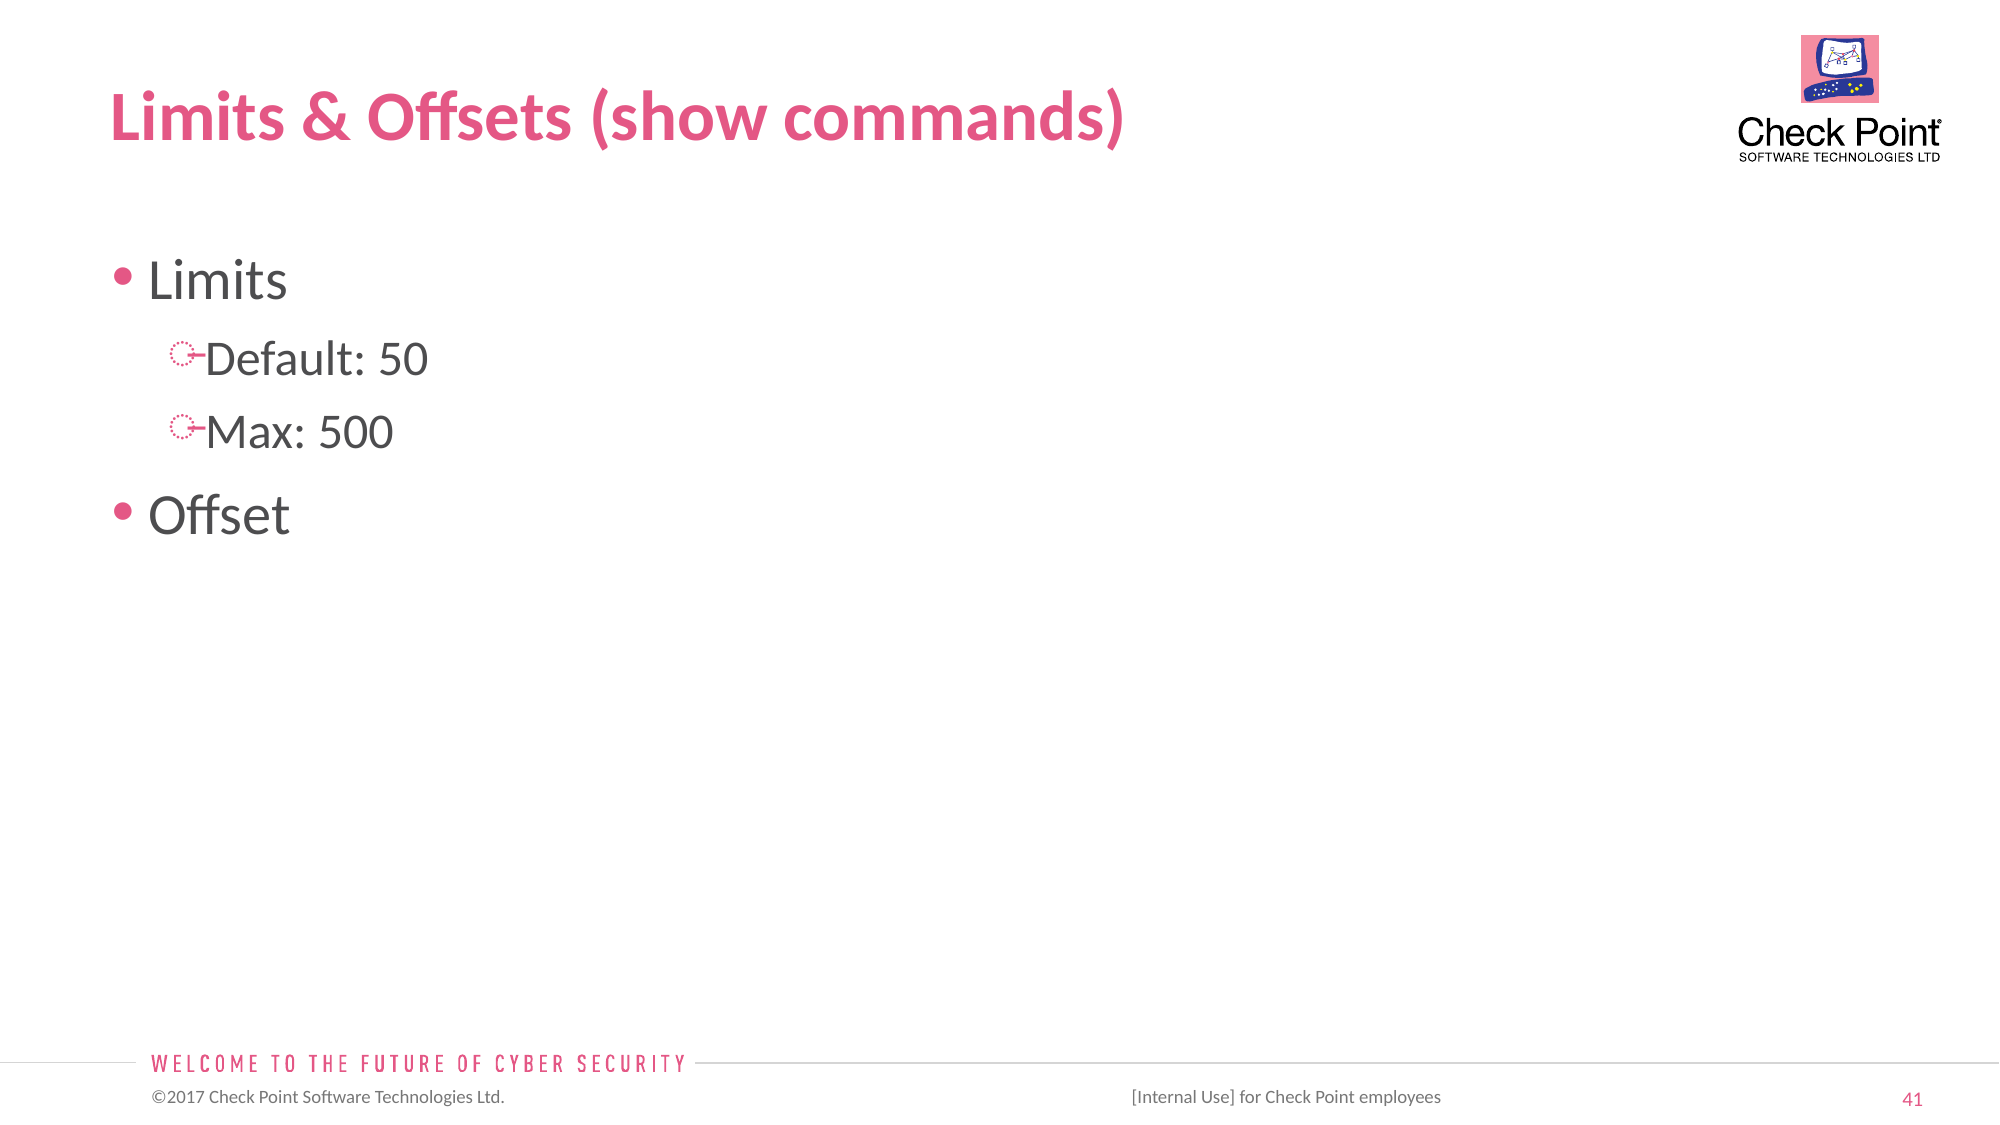

# Limits & Offsets (show commands)
Limits
Default: 50
Max: 500
Offset
 [Internal Use] for Check Point employees​